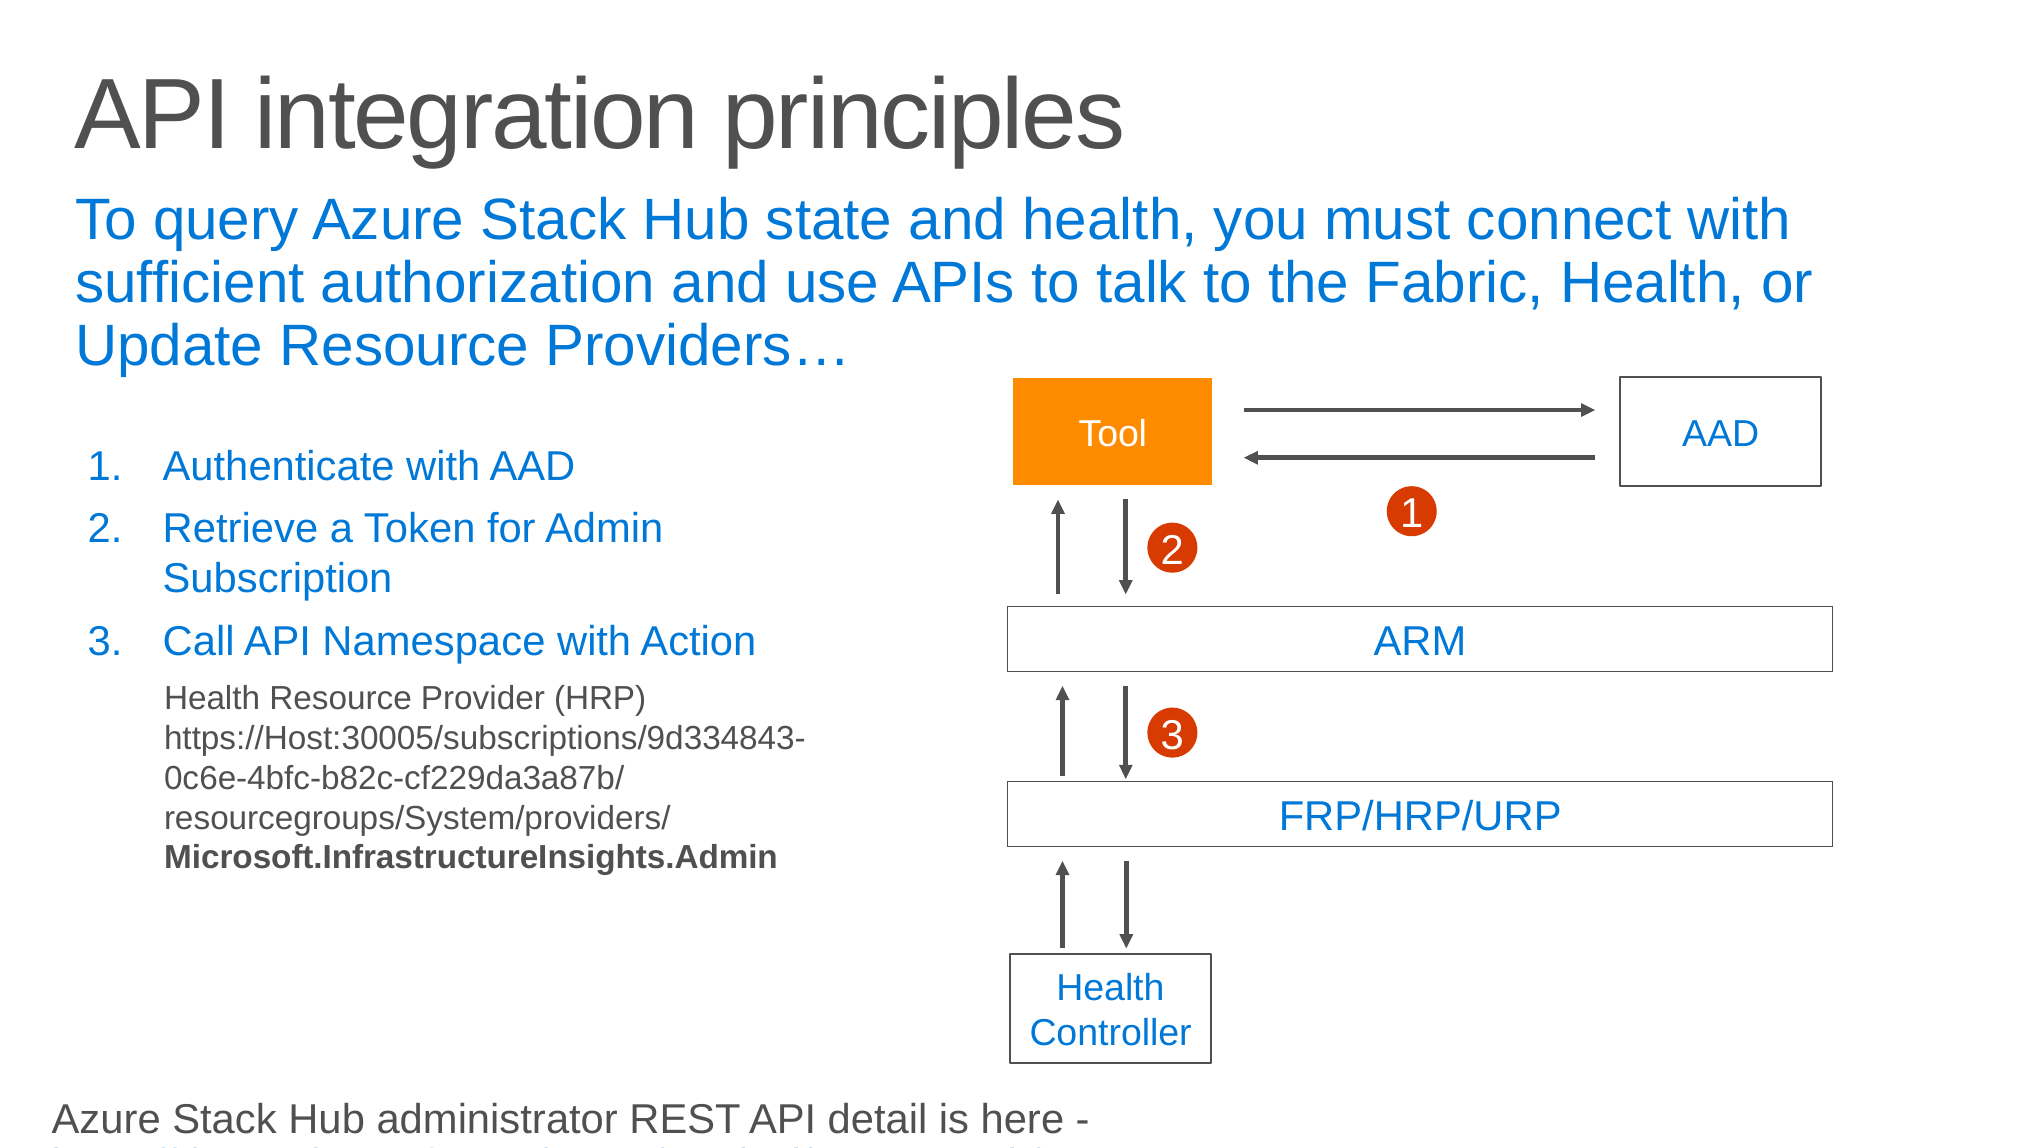

# API integration principles
To query Azure Stack Hub state and health, you must connect with sufficient authorization and use APIs to talk to the Fabric, Health, or Update Resource Providers…
Tool
AAD
Authenticate with AAD
Retrieve a Token for Admin Subscription
Call API Namespace with Action
Health Resource Provider (HRP) https://Host:30005/subscriptions/9d334843-0c6e-4bfc-b82c-cf229da3a87b/resourcegroups/System/providers/Microsoft.InfrastructureInsights.Admin

1
2
ARM
3
FRP/HRP/URP
Health Controller
Azure Stack Hub administrator REST API detail is here - https://docs.microsoft.com/en-us/rest/api/azure-stack/